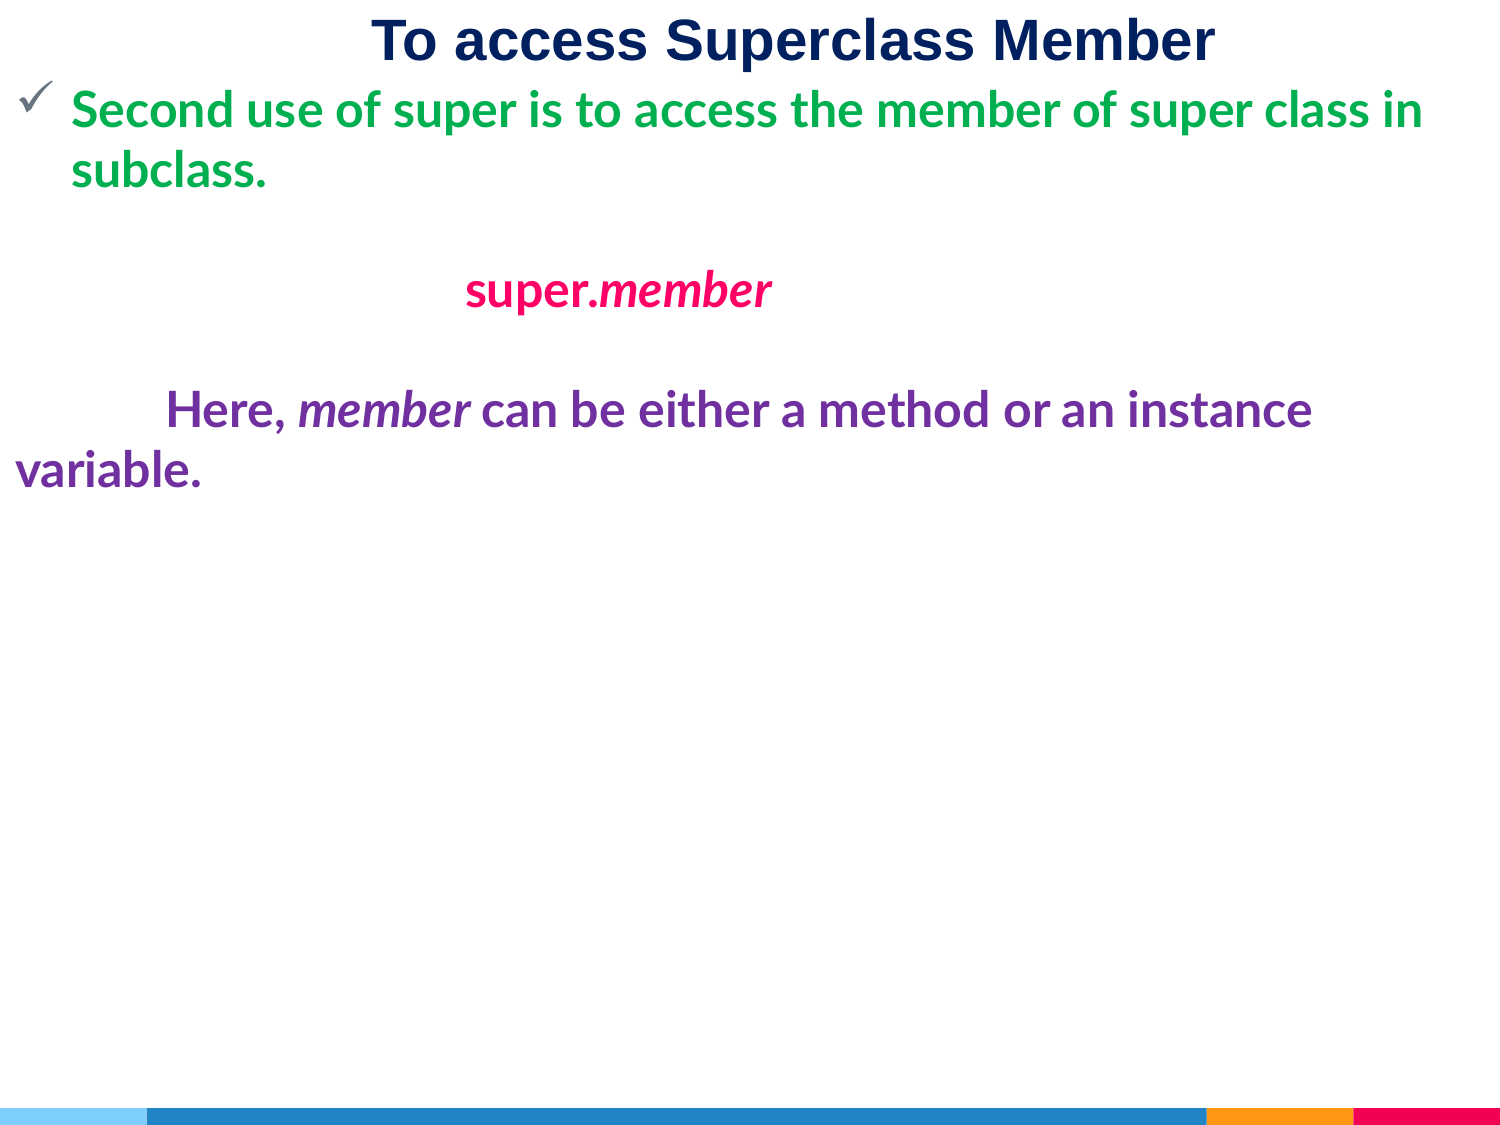

# To access Superclass Member
Second use of super is to access the member of super class in subclass.

			super.member

	Here, member can be either a method or an instance 	variable.